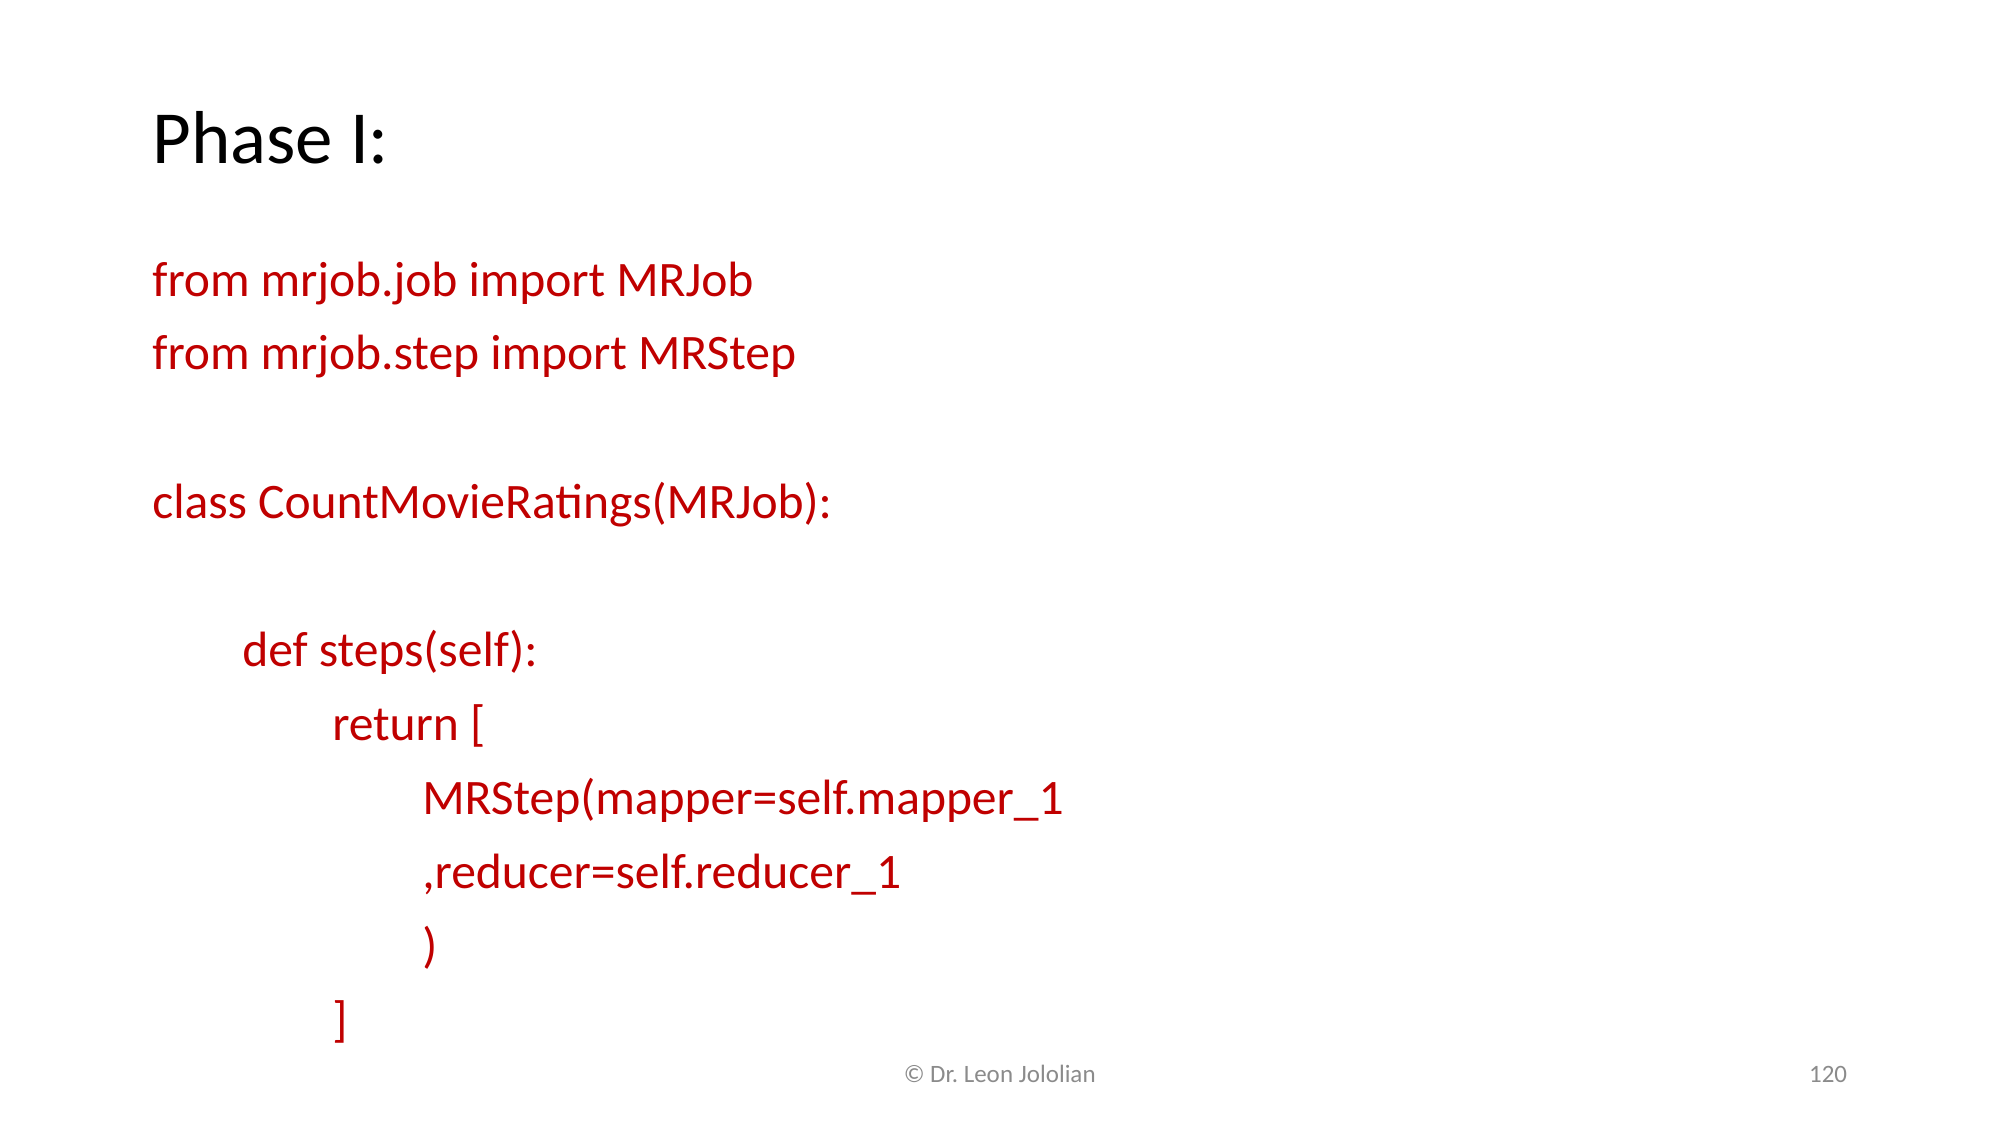

# Phase I:
from mrjob.job import MRJob
from mrjob.step import MRStep

class CountMovieRatings(MRJob):

        def steps(self):
                return [
                        MRStep(mapper=self.mapper_1
                        ,reducer=self.reducer_1
                        )
                ]

© Dr. Leon Jololian
120